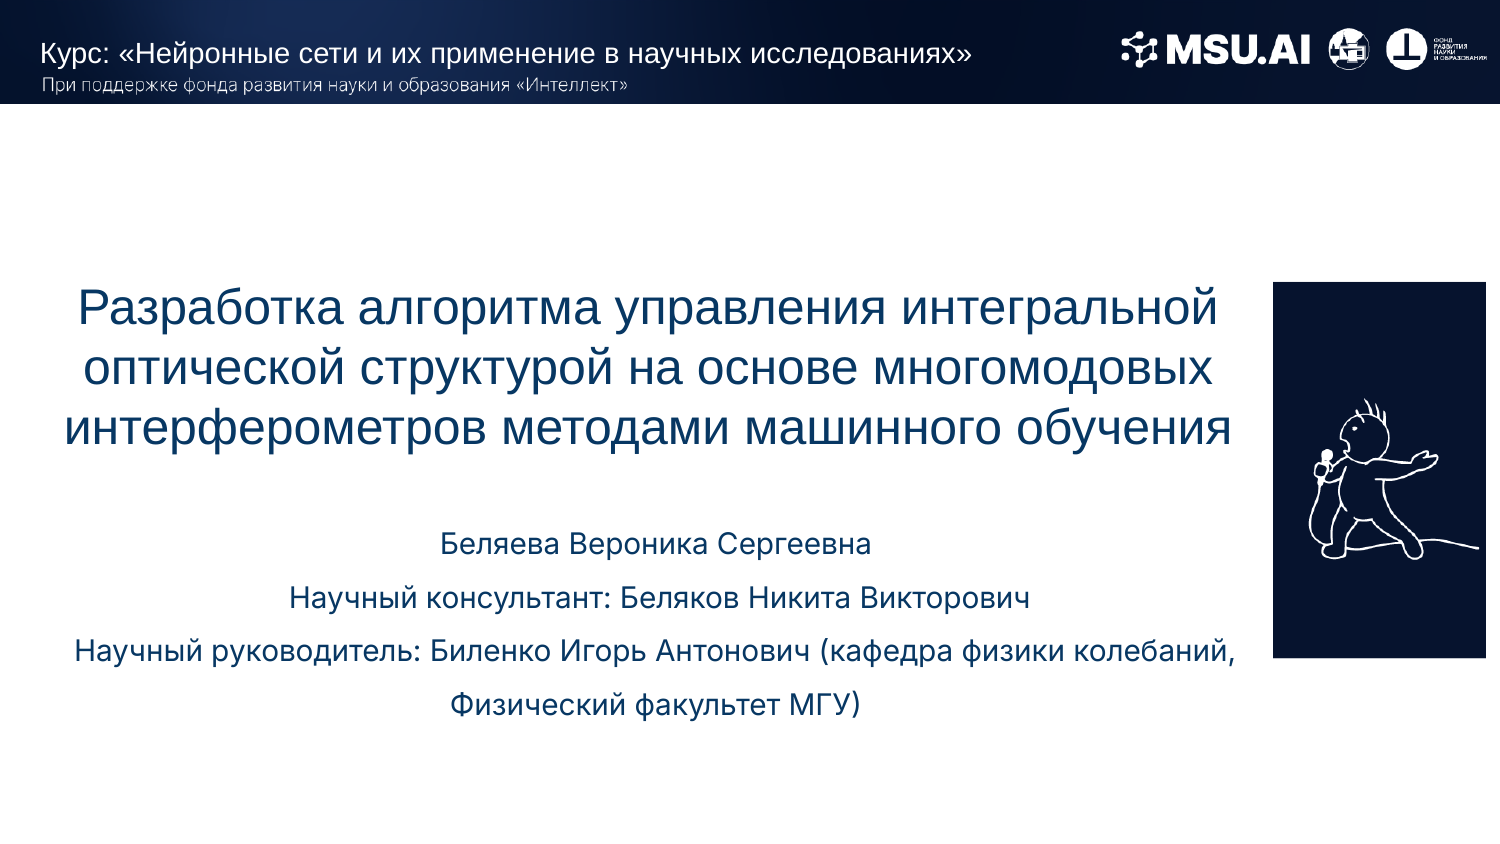

Курс: «Нейронные сети и их применение в научных исследованиях»
Разработка алгоритма управления интегральной оптической структурой на основе многомодовых интерферометров методами машинного обучения

Беляева Вероника Сергеевна
 Научный консультант: Беляков Никита Викторович
Научный руководитель: Биленко Игорь Антонович (кафедра физики колебаний, Физический факультет МГУ)